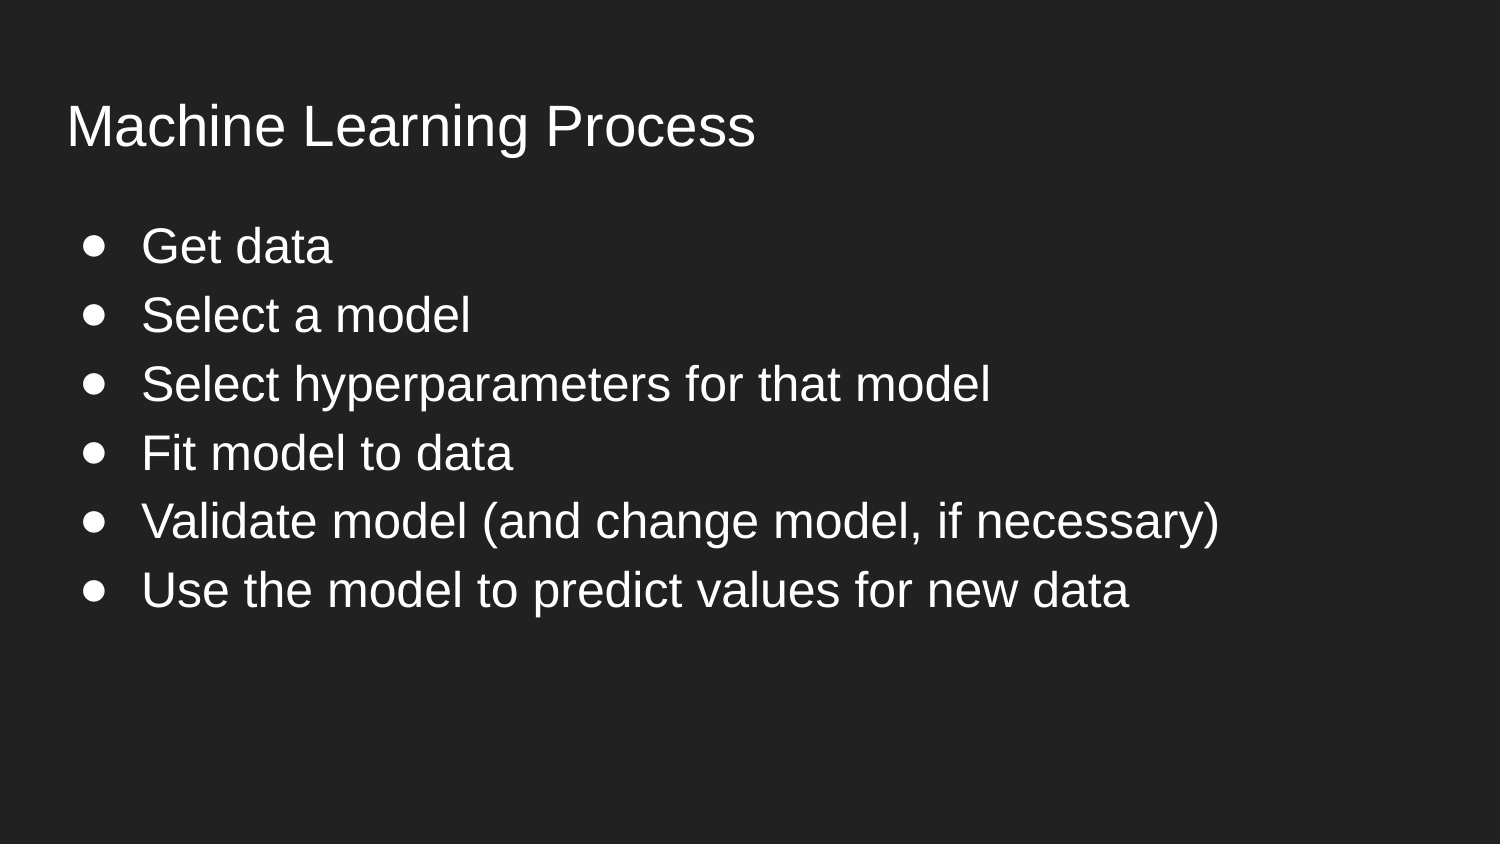

# Machine Learning Process
Get data
Select a model
Select hyperparameters for that model
Fit model to data
Validate model (and change model, if necessary)
Use the model to predict values for new data